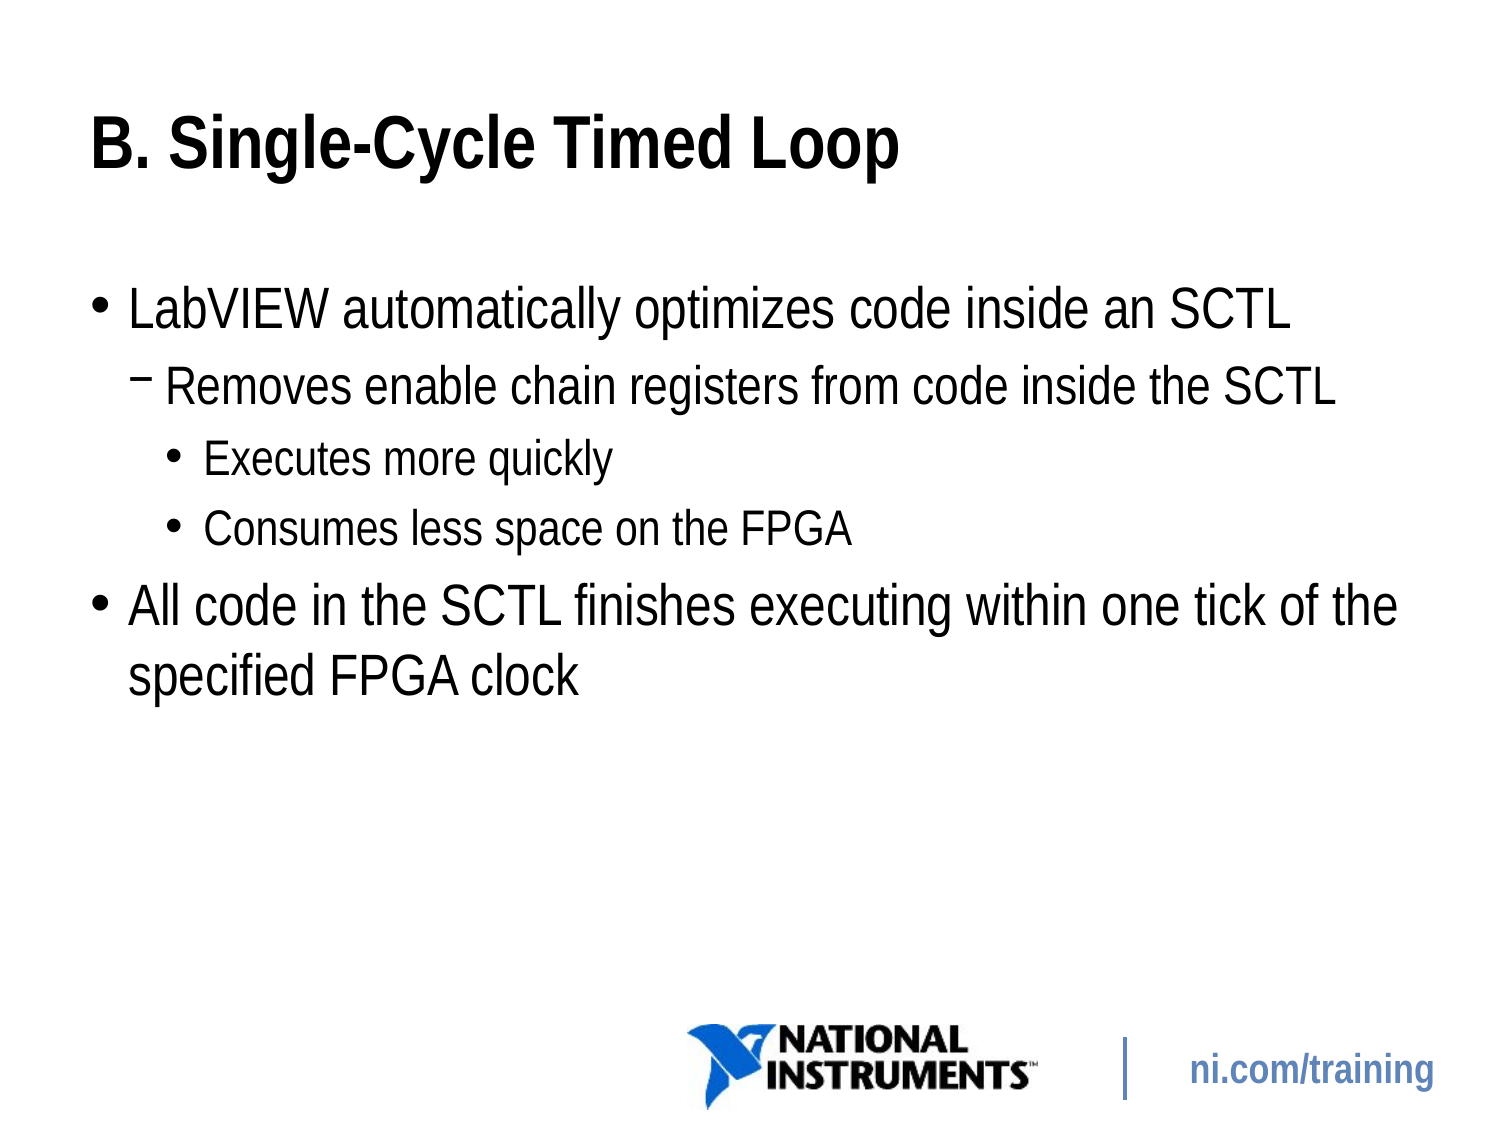

# B. Single-Cycle Timed Loop
LabVIEW automatically optimizes code inside an SCTL
Removes enable chain registers from code inside the SCTL
Executes more quickly
Consumes less space on the FPGA
All code in the SCTL finishes executing within one tick of the specified FPGA clock